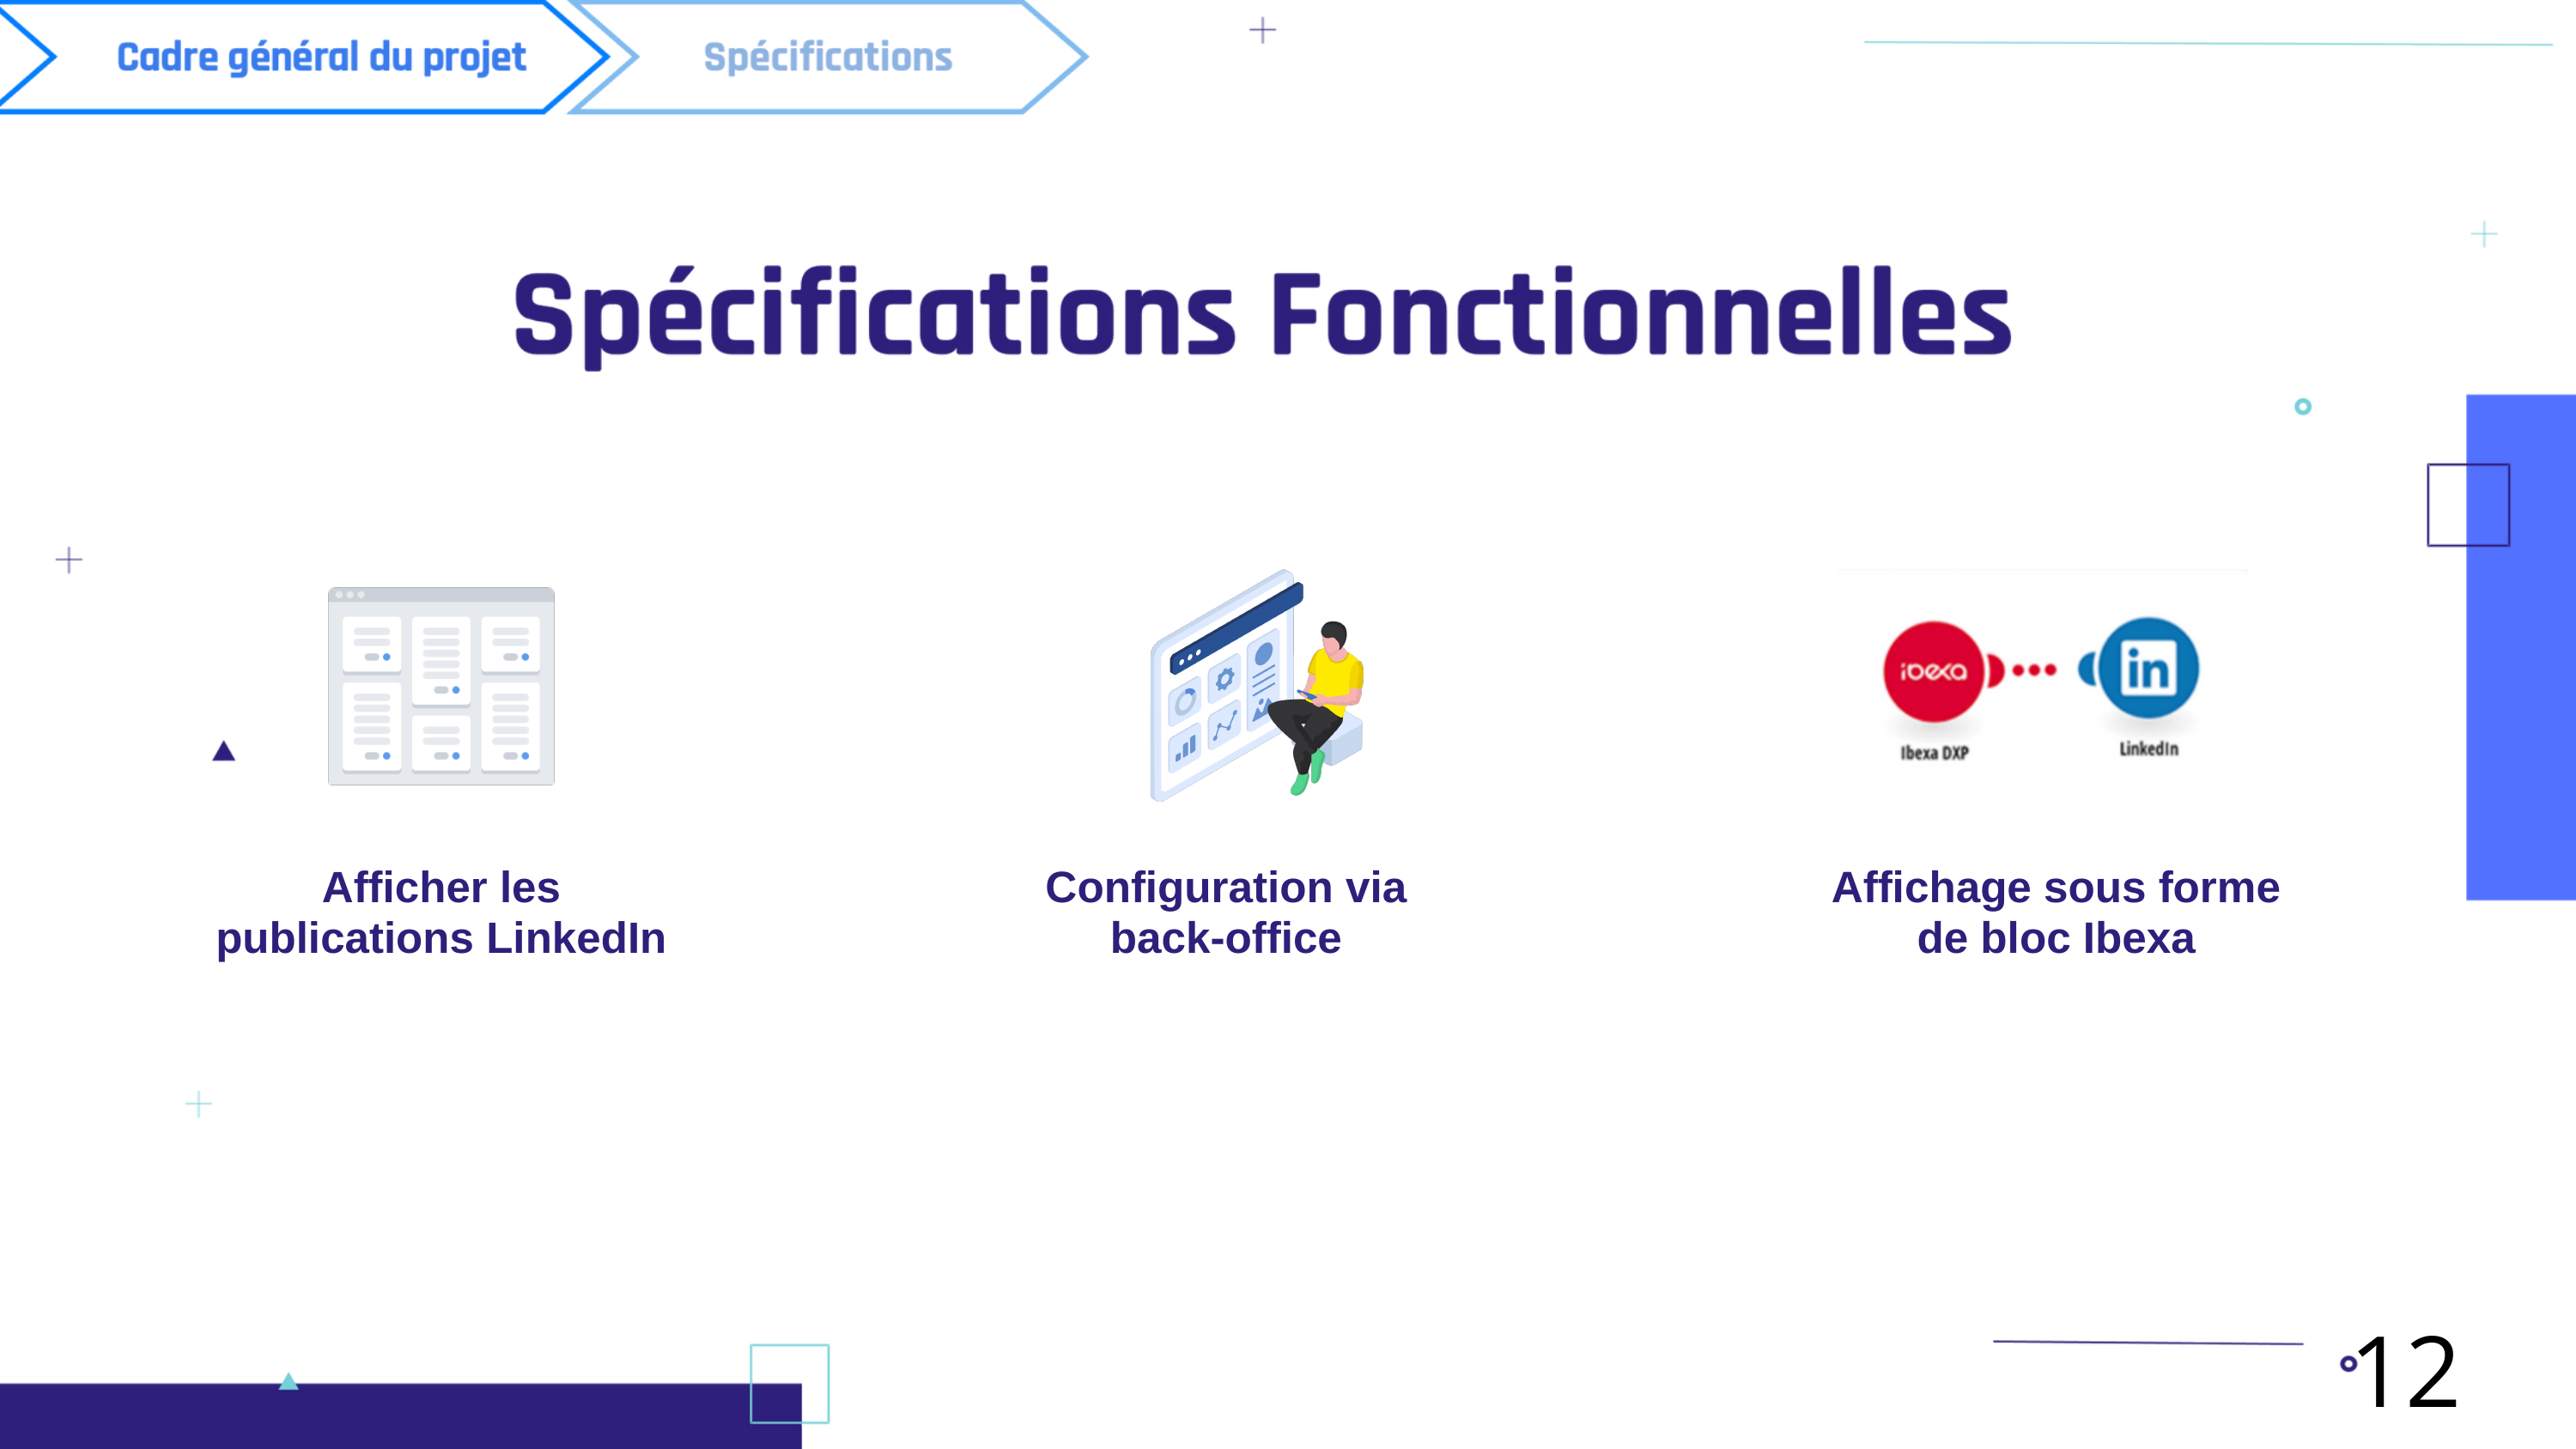

Afficher les publications LinkedIn
Configuration via back-office
Affichage sous forme de bloc Ibexa
12